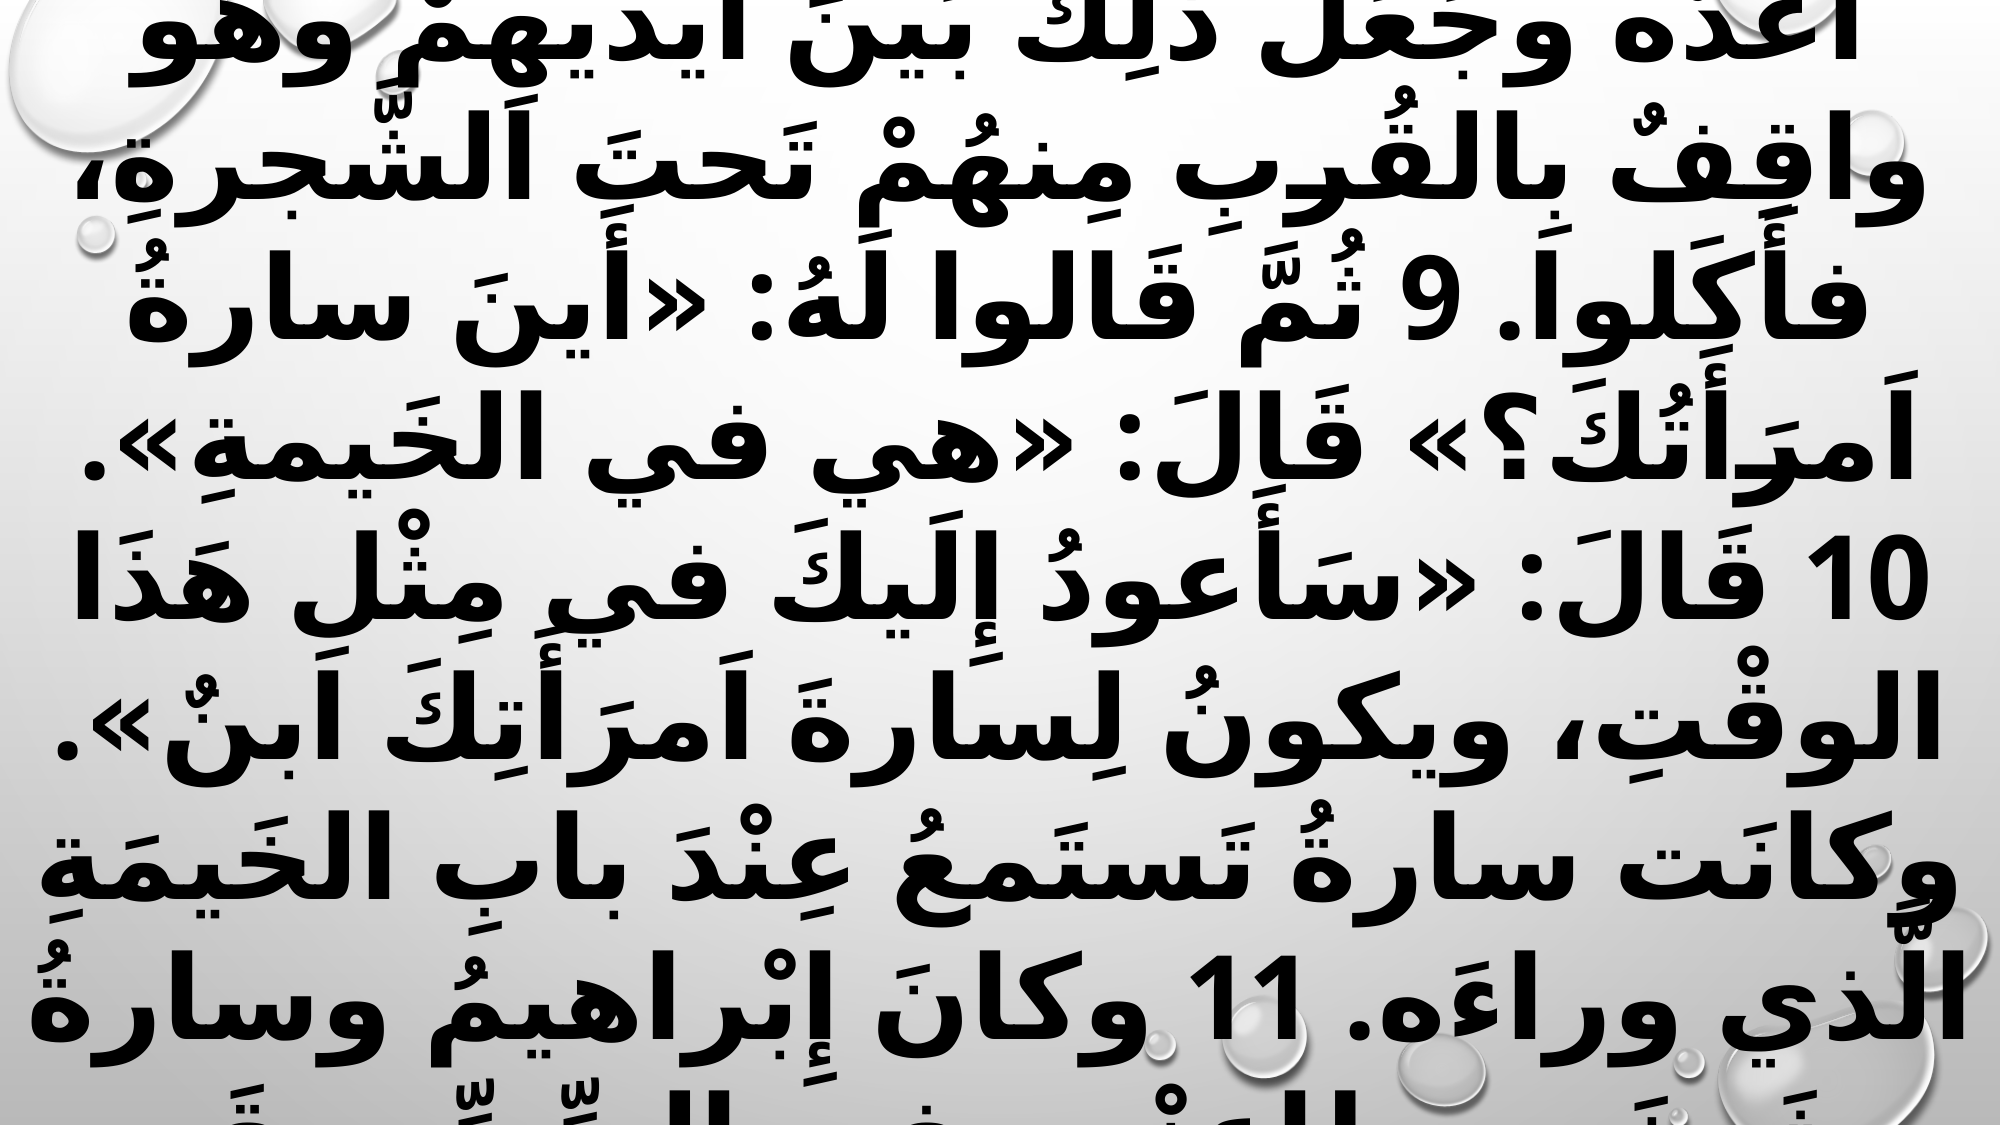

8 ثُمَّ أَخَذَ لَبَنًا وحَليبًا والعِجْلَ الَّذي أَعَدَّه وجَعَلَ ذَلِكَ بَينَ أَيْديهِمْ وهُو واقِفٌ بِالقُربِ مِنهُمْ تَحتَ الشَّجرةِ، فأَكَلوا. 9 ثُمَّ قَالوا لَهُ: «أَينَ سارةُ اَمرَأَتُكَ؟» قَالَ: «هي في الخَيمةِ». 10 قَالَ: «سَأَعودُ إِلَيكَ في مِثْلِ هَذَا الوقْتِ، ويكونُ لِسارةَ اَمرَأَتِكَ ابنٌ». وكانَت سارةُ تَستَمعُ عِنْدَ بابِ الخَيمَةِ الَّذي وراءَه. 11 وكانَ إِبْراهيمُ وسارةُ شَيخَينِ طاعِنْينِ في السِّنِّ، وقَدِ انقَطَعَ عَنْ سارةَ ما يَجْري لِلنِّساءِ.